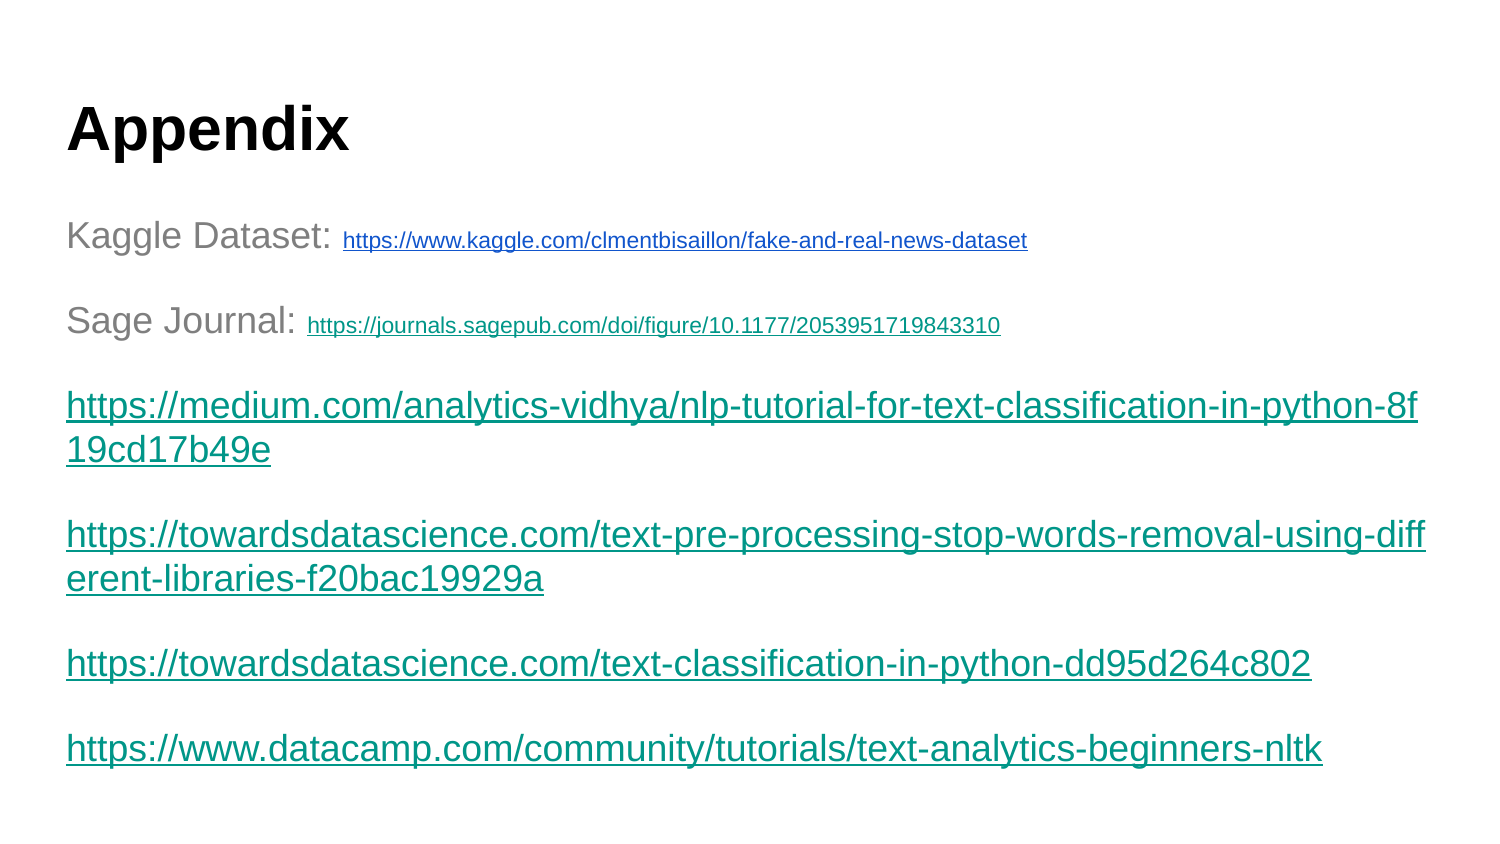

# Appendix
Kaggle Dataset: https://www.kaggle.com/clmentbisaillon/fake-and-real-news-dataset
Sage Journal: https://journals.sagepub.com/doi/figure/10.1177/2053951719843310
https://medium.com/analytics-vidhya/nlp-tutorial-for-text-classification-in-python-8f19cd17b49e
https://towardsdatascience.com/text-pre-processing-stop-words-removal-using-different-libraries-f20bac19929a
https://towardsdatascience.com/text-classification-in-python-dd95d264c802
https://www.datacamp.com/community/tutorials/text-analytics-beginners-nltk